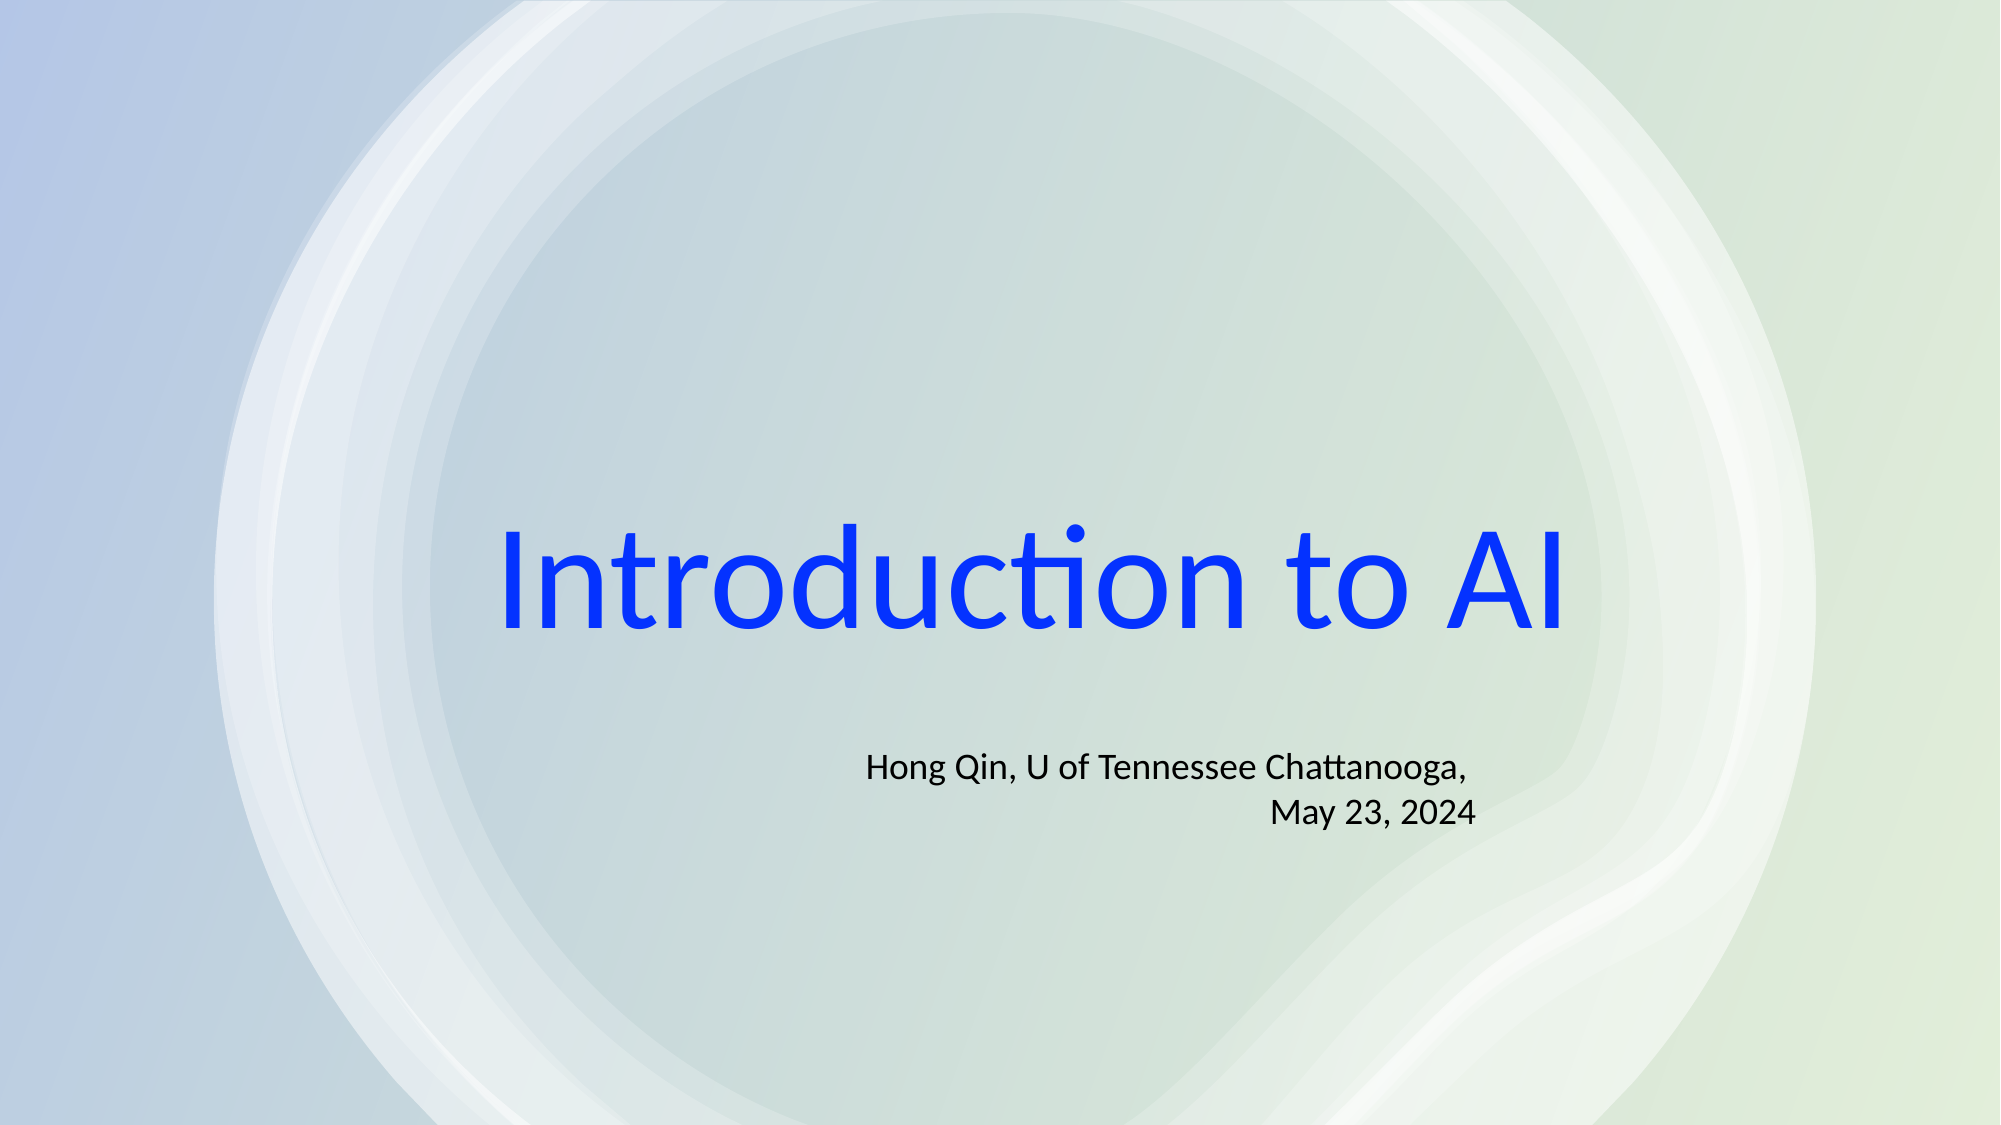

# Introduction to AI
Hong Qin, U of Tennessee Chattanooga,
May 23, 2024